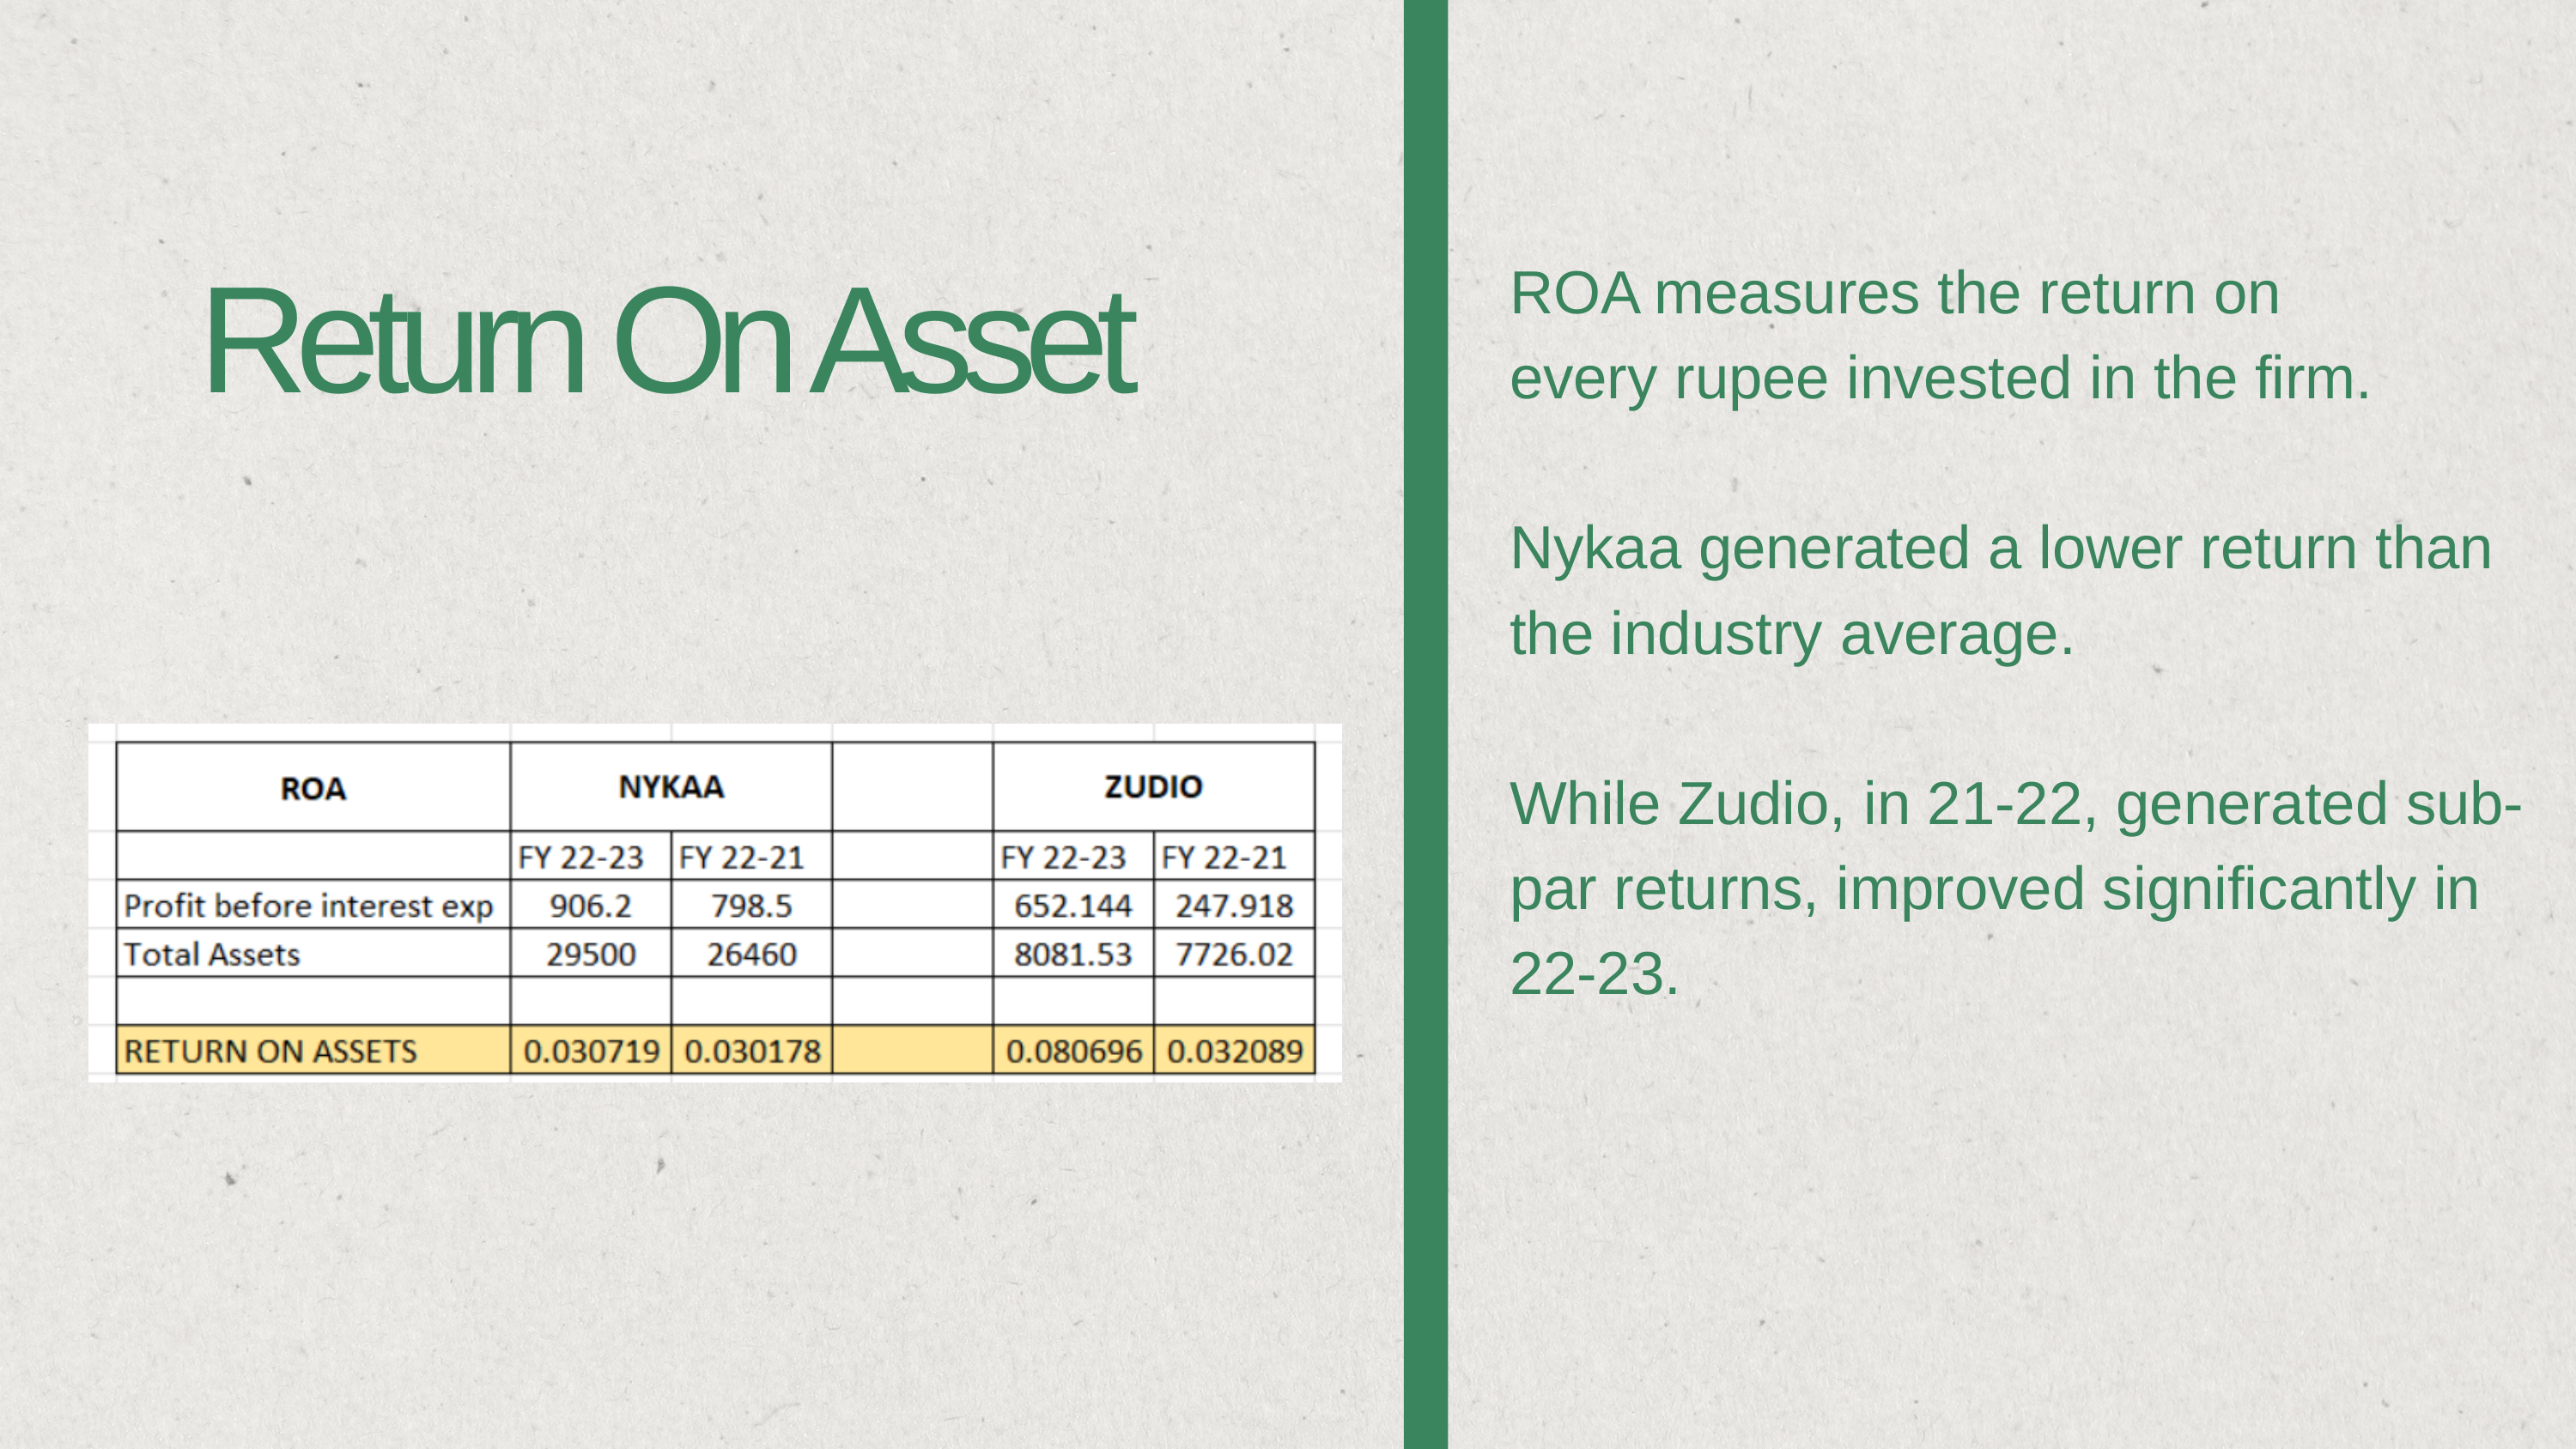

ROA measures the return on
every rupee invested in the firm.

Nykaa generated a lower return than the industry average.

While Zudio, in 21-22, generated sub-par returns, improved significantly in 22-23.

Return On Asset